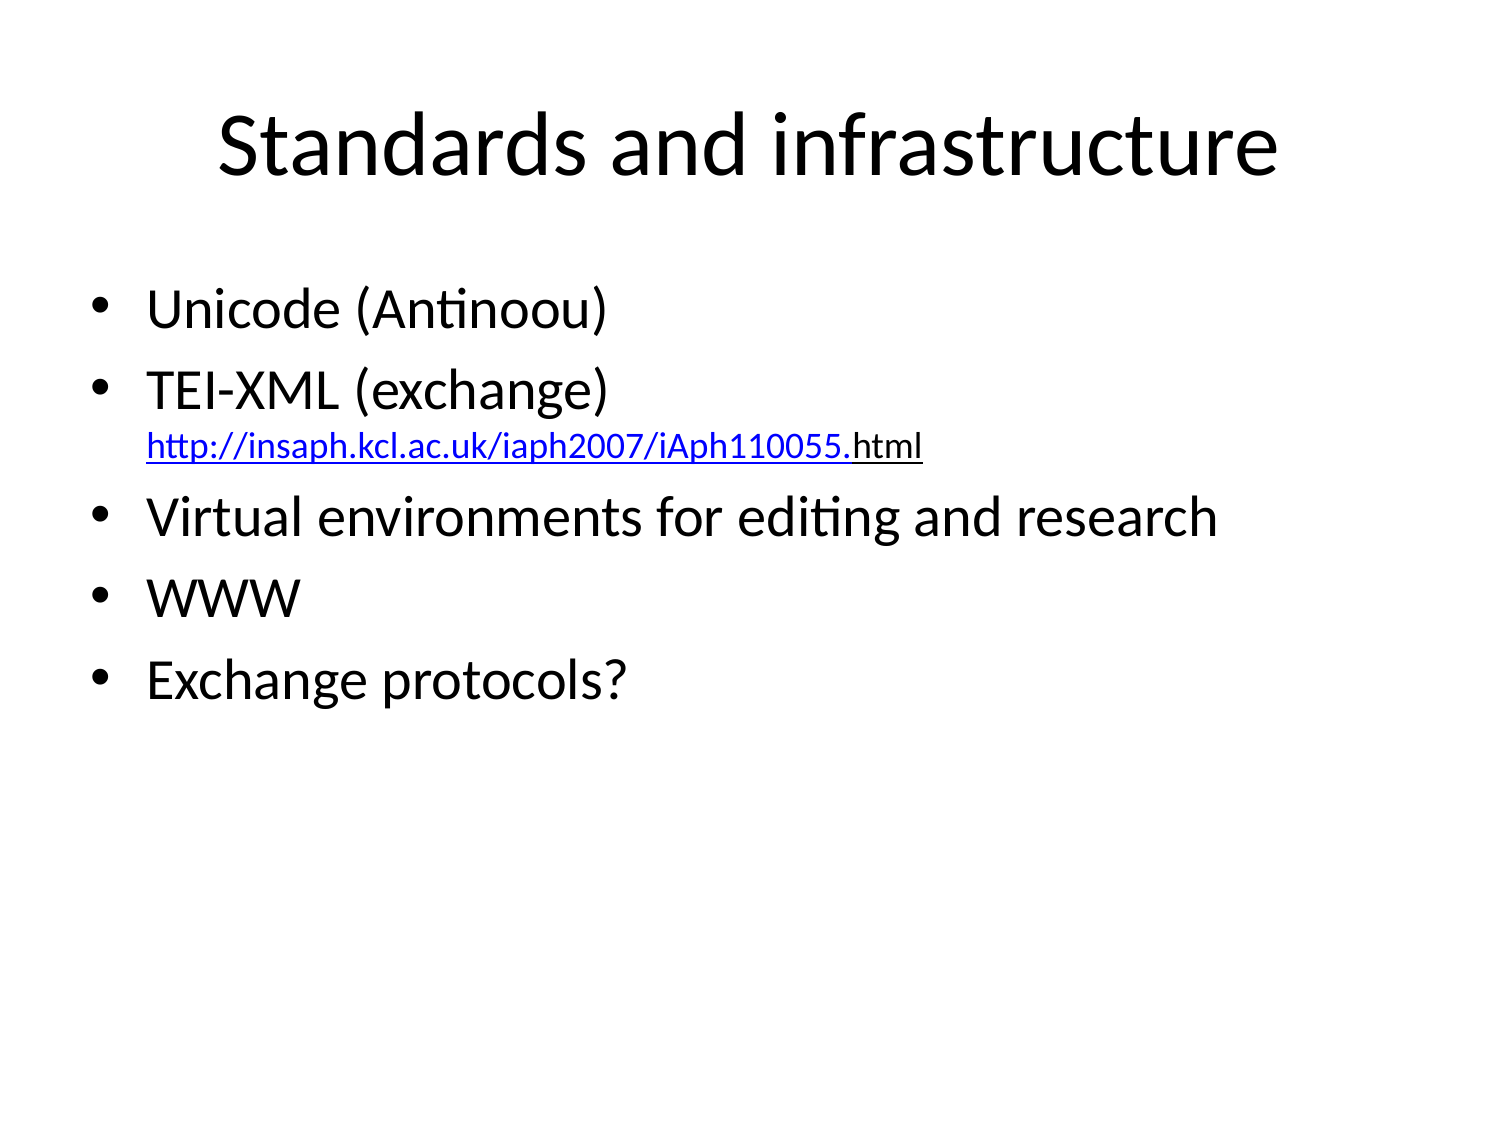

# Standards and infrastructure
Unicode (Antinoou)
TEI-XML (exchange)
http://insaph.kcl.ac.uk/iaph2007/iAph110055.html
Virtual environments for editing and research
WWW
Exchange protocols?